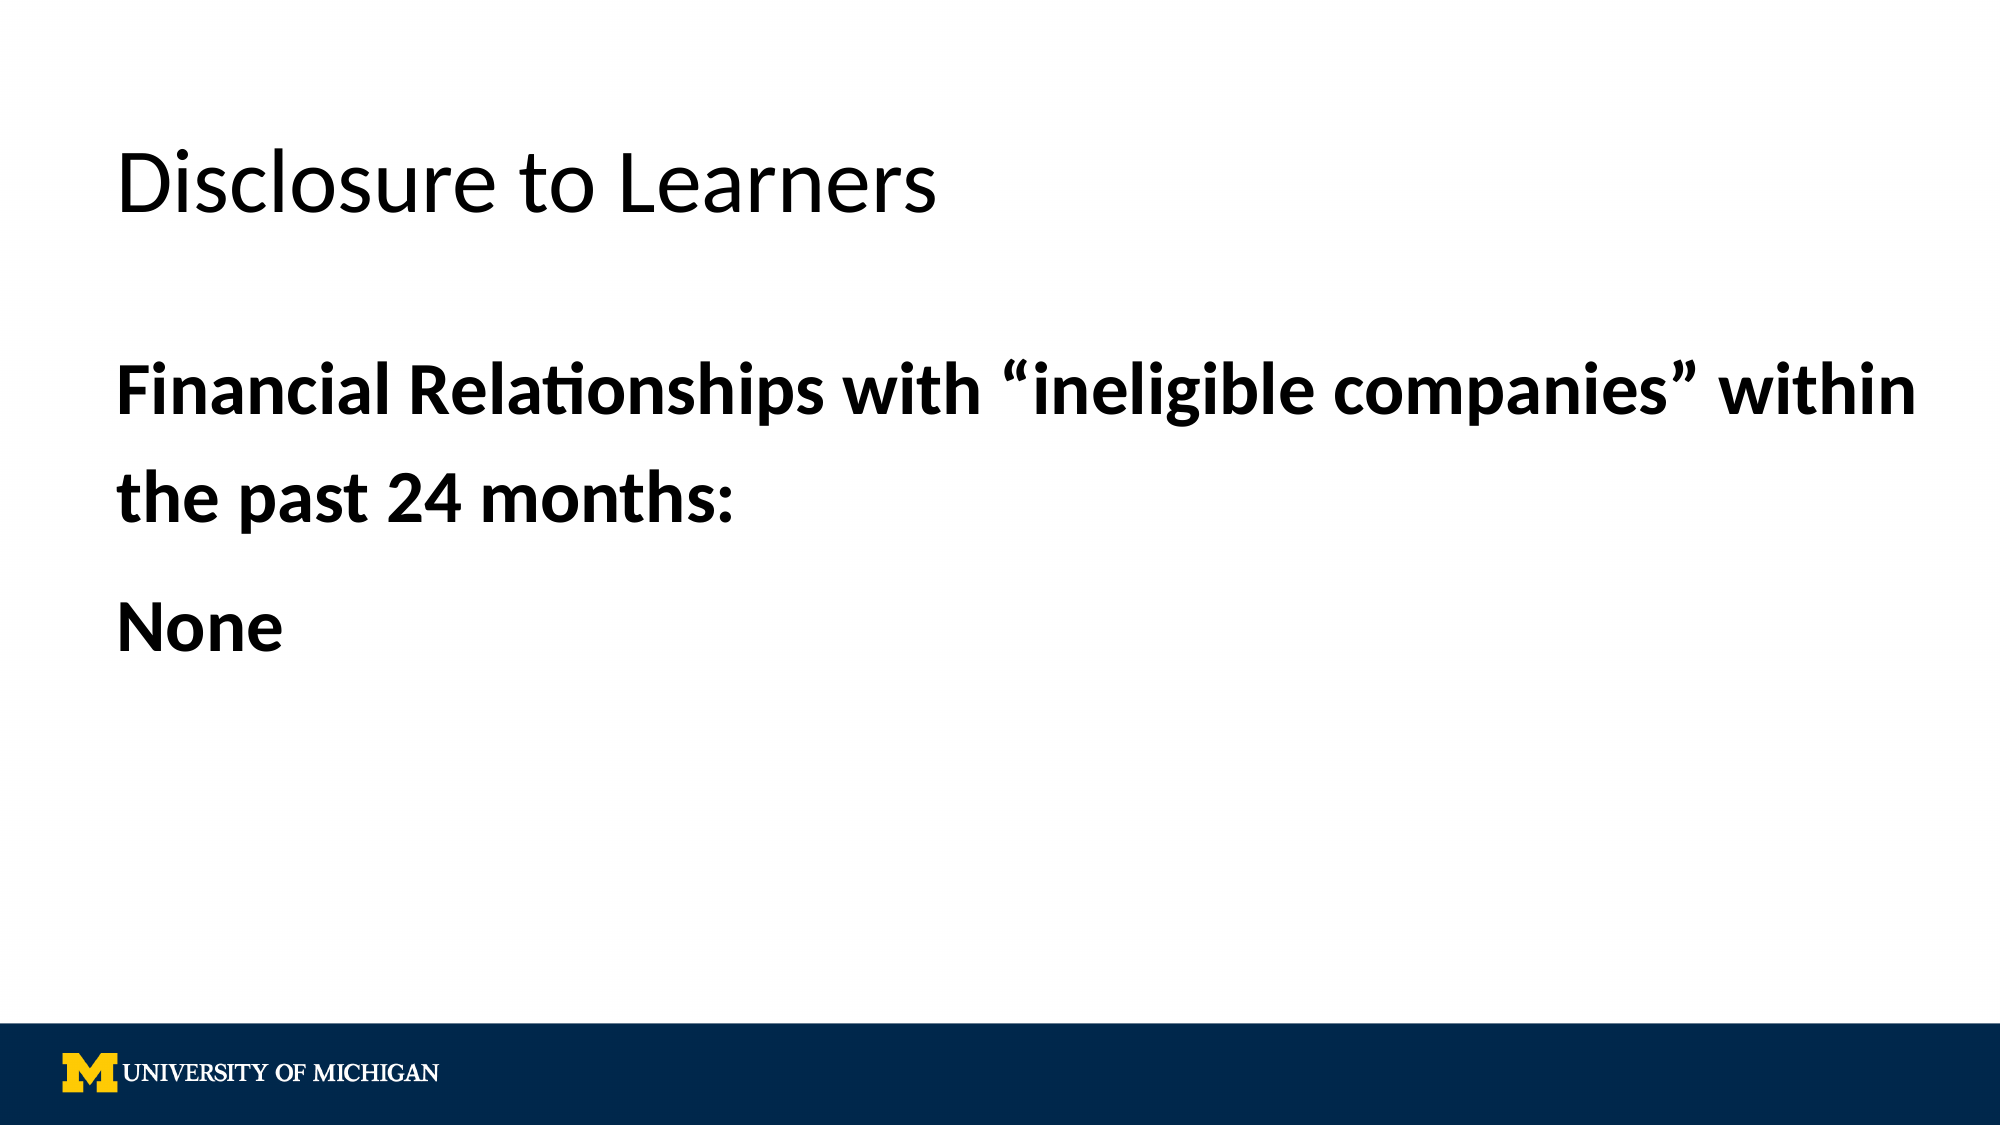

# Disclosure to Learners
Financial Relationships with “ineligible companies” within the past 24 months:
None